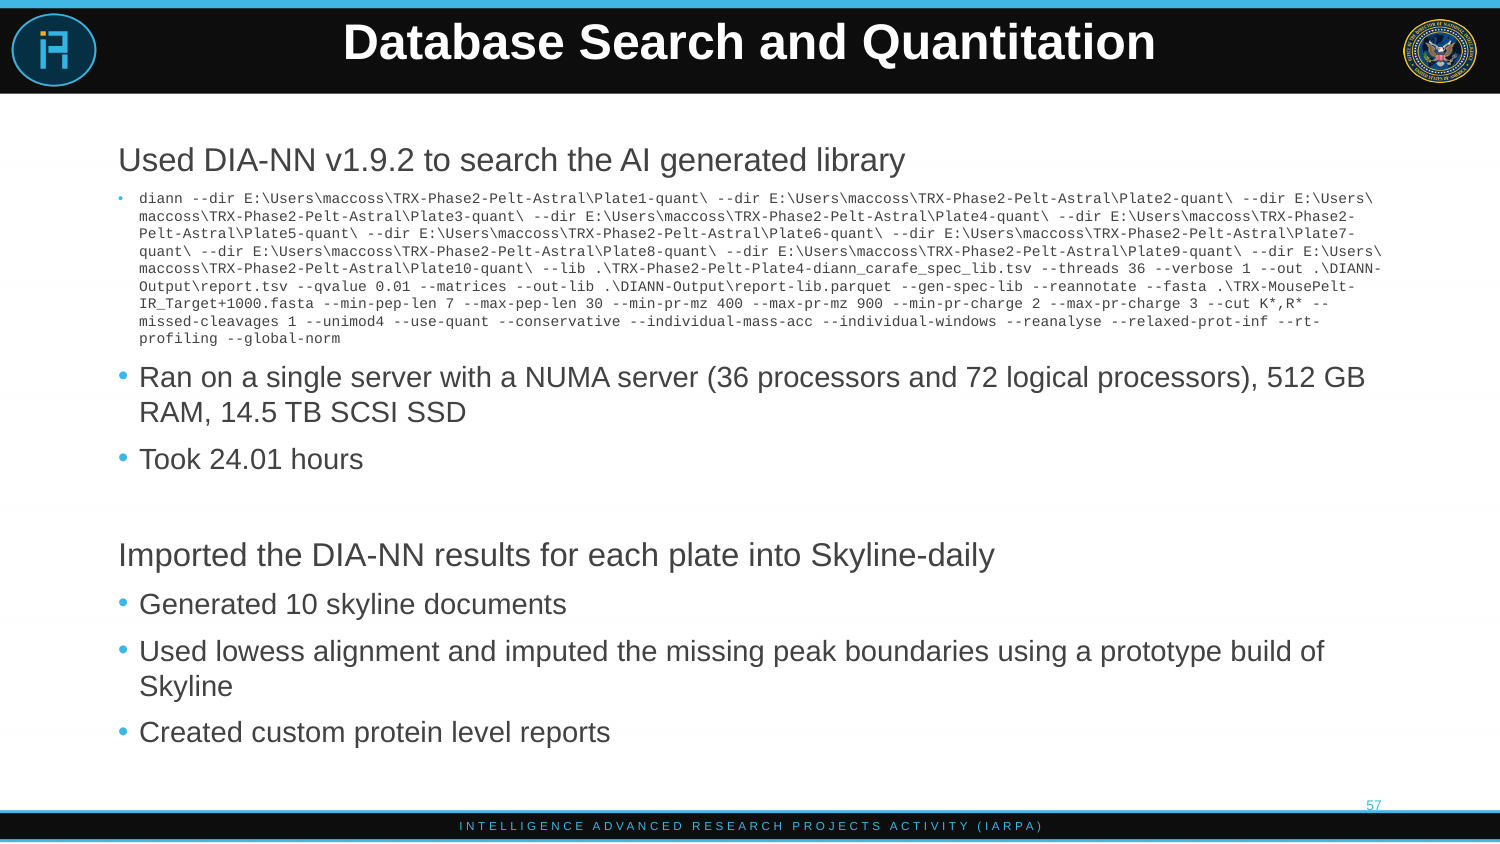

# Database Search and Quantitation
Used DIA-NN v1.9.2 to search the AI generated library
diann --dir E:\Users\maccoss\TRX-Phase2-Pelt-Astral\Plate1-quant\ --dir E:\Users\maccoss\TRX-Phase2-Pelt-Astral\Plate2-quant\ --dir E:\Users\maccoss\TRX-Phase2-Pelt-Astral\Plate3-quant\ --dir E:\Users\maccoss\TRX-Phase2-Pelt-Astral\Plate4-quant\ --dir E:\Users\maccoss\TRX-Phase2-Pelt-Astral\Plate5-quant\ --dir E:\Users\maccoss\TRX-Phase2-Pelt-Astral\Plate6-quant\ --dir E:\Users\maccoss\TRX-Phase2-Pelt-Astral\Plate7-quant\ --dir E:\Users\maccoss\TRX-Phase2-Pelt-Astral\Plate8-quant\ --dir E:\Users\maccoss\TRX-Phase2-Pelt-Astral\Plate9-quant\ --dir E:\Users\maccoss\TRX-Phase2-Pelt-Astral\Plate10-quant\ --lib .\TRX-Phase2-Pelt-Plate4-diann_carafe_spec_lib.tsv --threads 36 --verbose 1 --out .\DIANN-Output\report.tsv --qvalue 0.01 --matrices --out-lib .\DIANN-Output\report-lib.parquet --gen-spec-lib --reannotate --fasta .\TRX-MousePelt-IR_Target+1000.fasta --min-pep-len 7 --max-pep-len 30 --min-pr-mz 400 --max-pr-mz 900 --min-pr-charge 2 --max-pr-charge 3 --cut K*,R* --missed-cleavages 1 --unimod4 --use-quant --conservative --individual-mass-acc --individual-windows --reanalyse --relaxed-prot-inf --rt-profiling --global-norm
Ran on a single server with a NUMA server (36 processors and 72 logical processors), 512 GB RAM, 14.5 TB SCSI SSD
Took 24.01 hours

Imported the DIA-NN results for each plate into Skyline-daily
Generated 10 skyline documents
Used lowess alignment and imputed the missing peak boundaries using a prototype build of Skyline
Created custom protein level reports
57